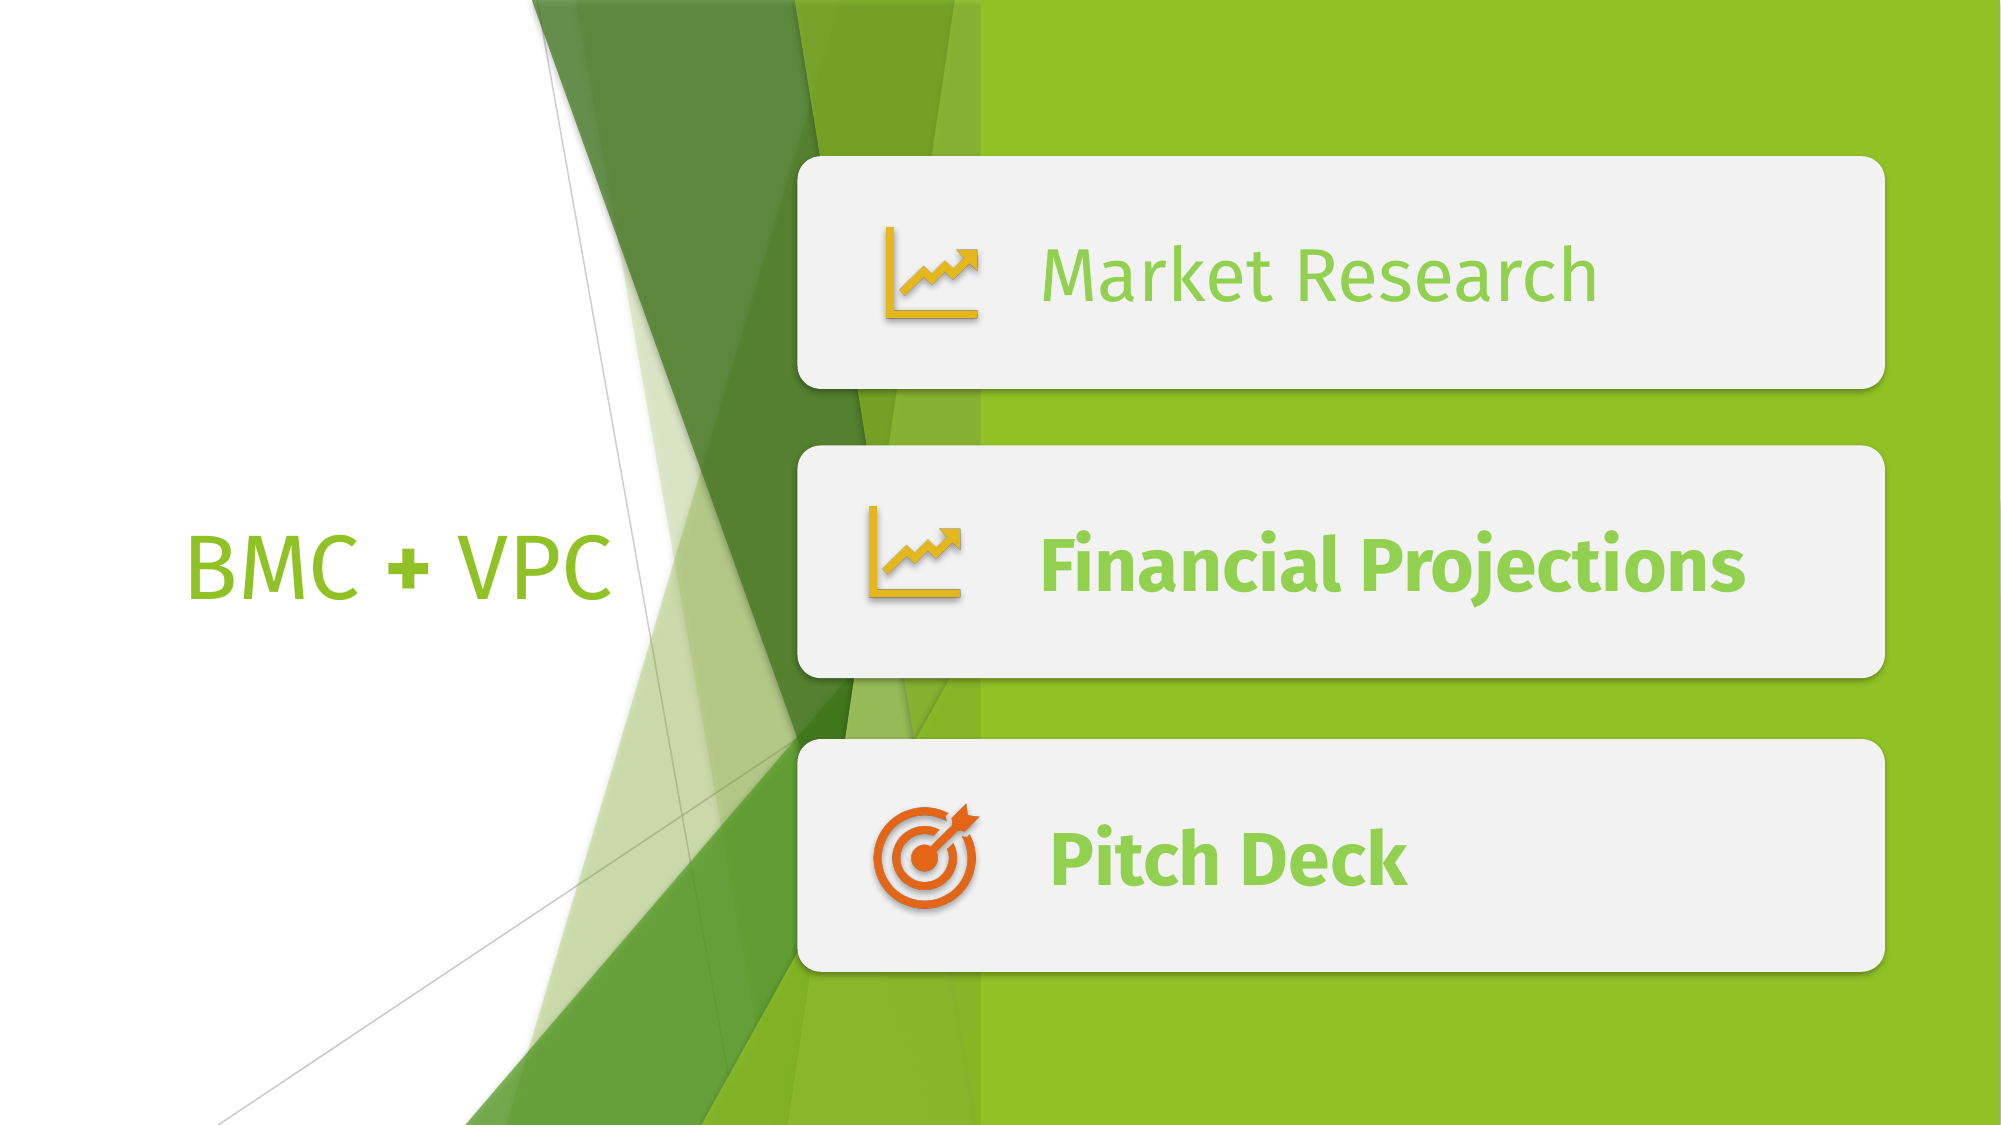

Market Research
Financial Projections
Pitch Deck
# BMC + VPC